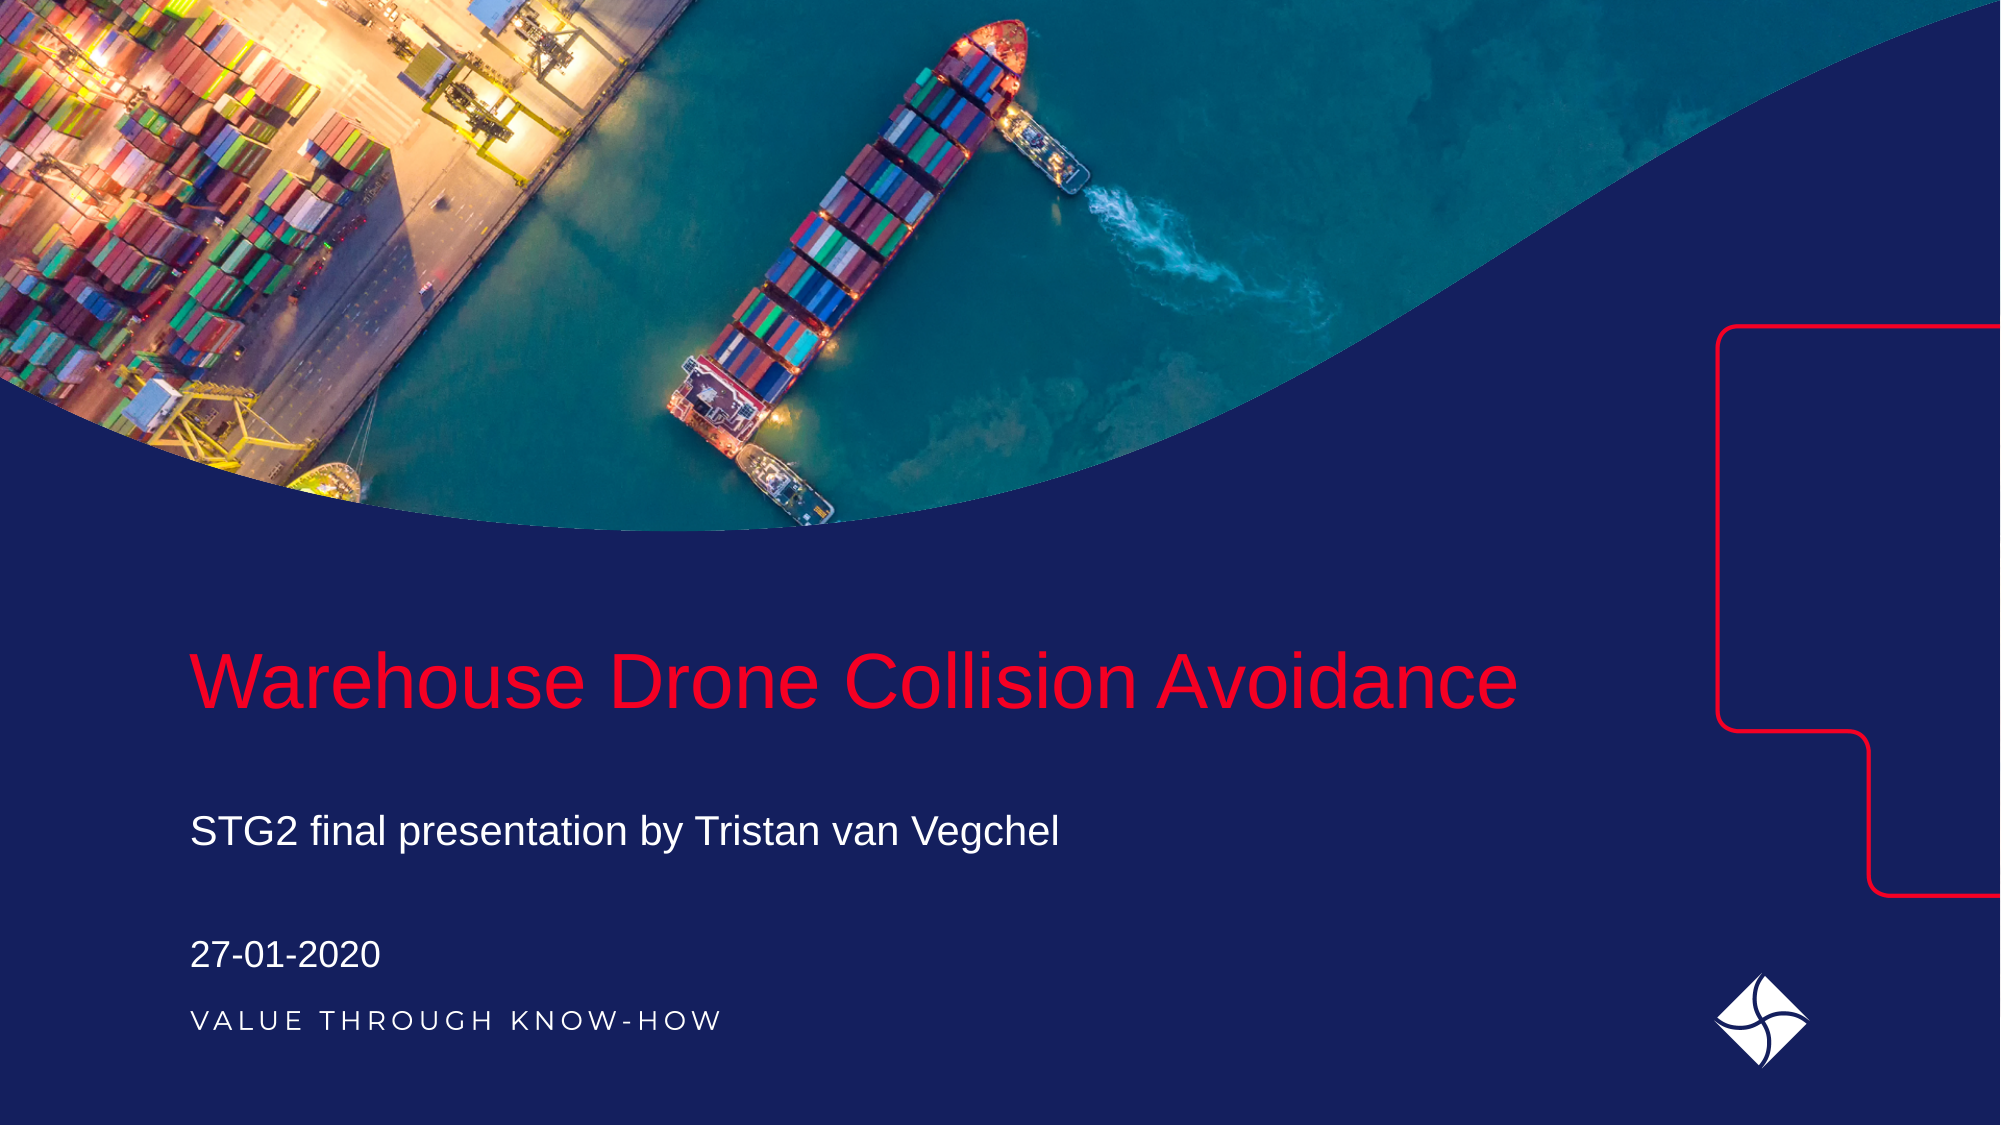

# Warehouse Drone Collision Avoidance
STG2 final presentation by Tristan van Vegchel

27-01-2020